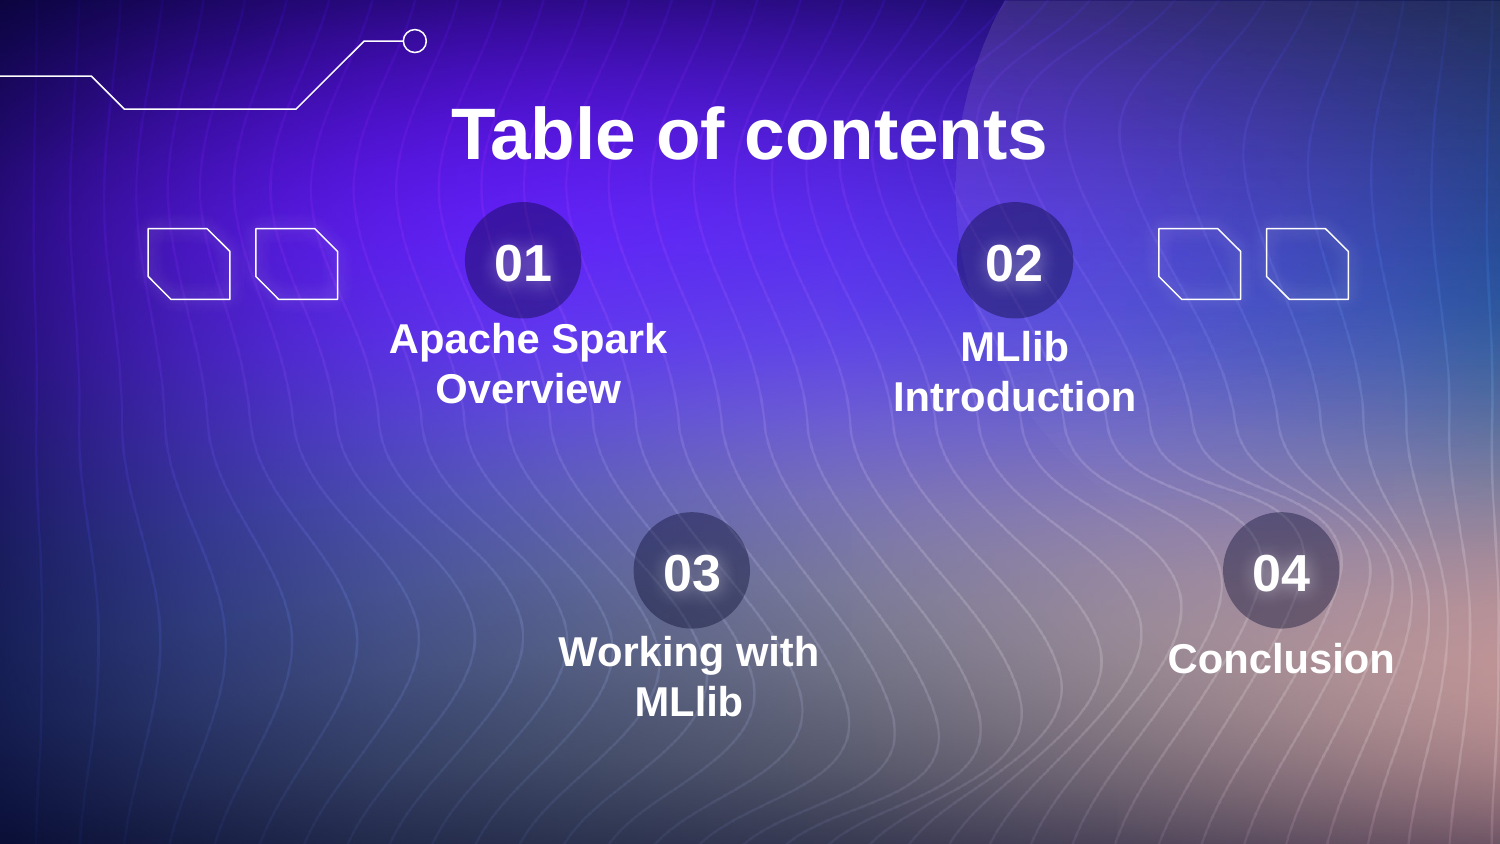

Table of contents

01
02

# Apache Spark Overview
MLlib Introduction

03
04
Conclusion
Working with MLlib